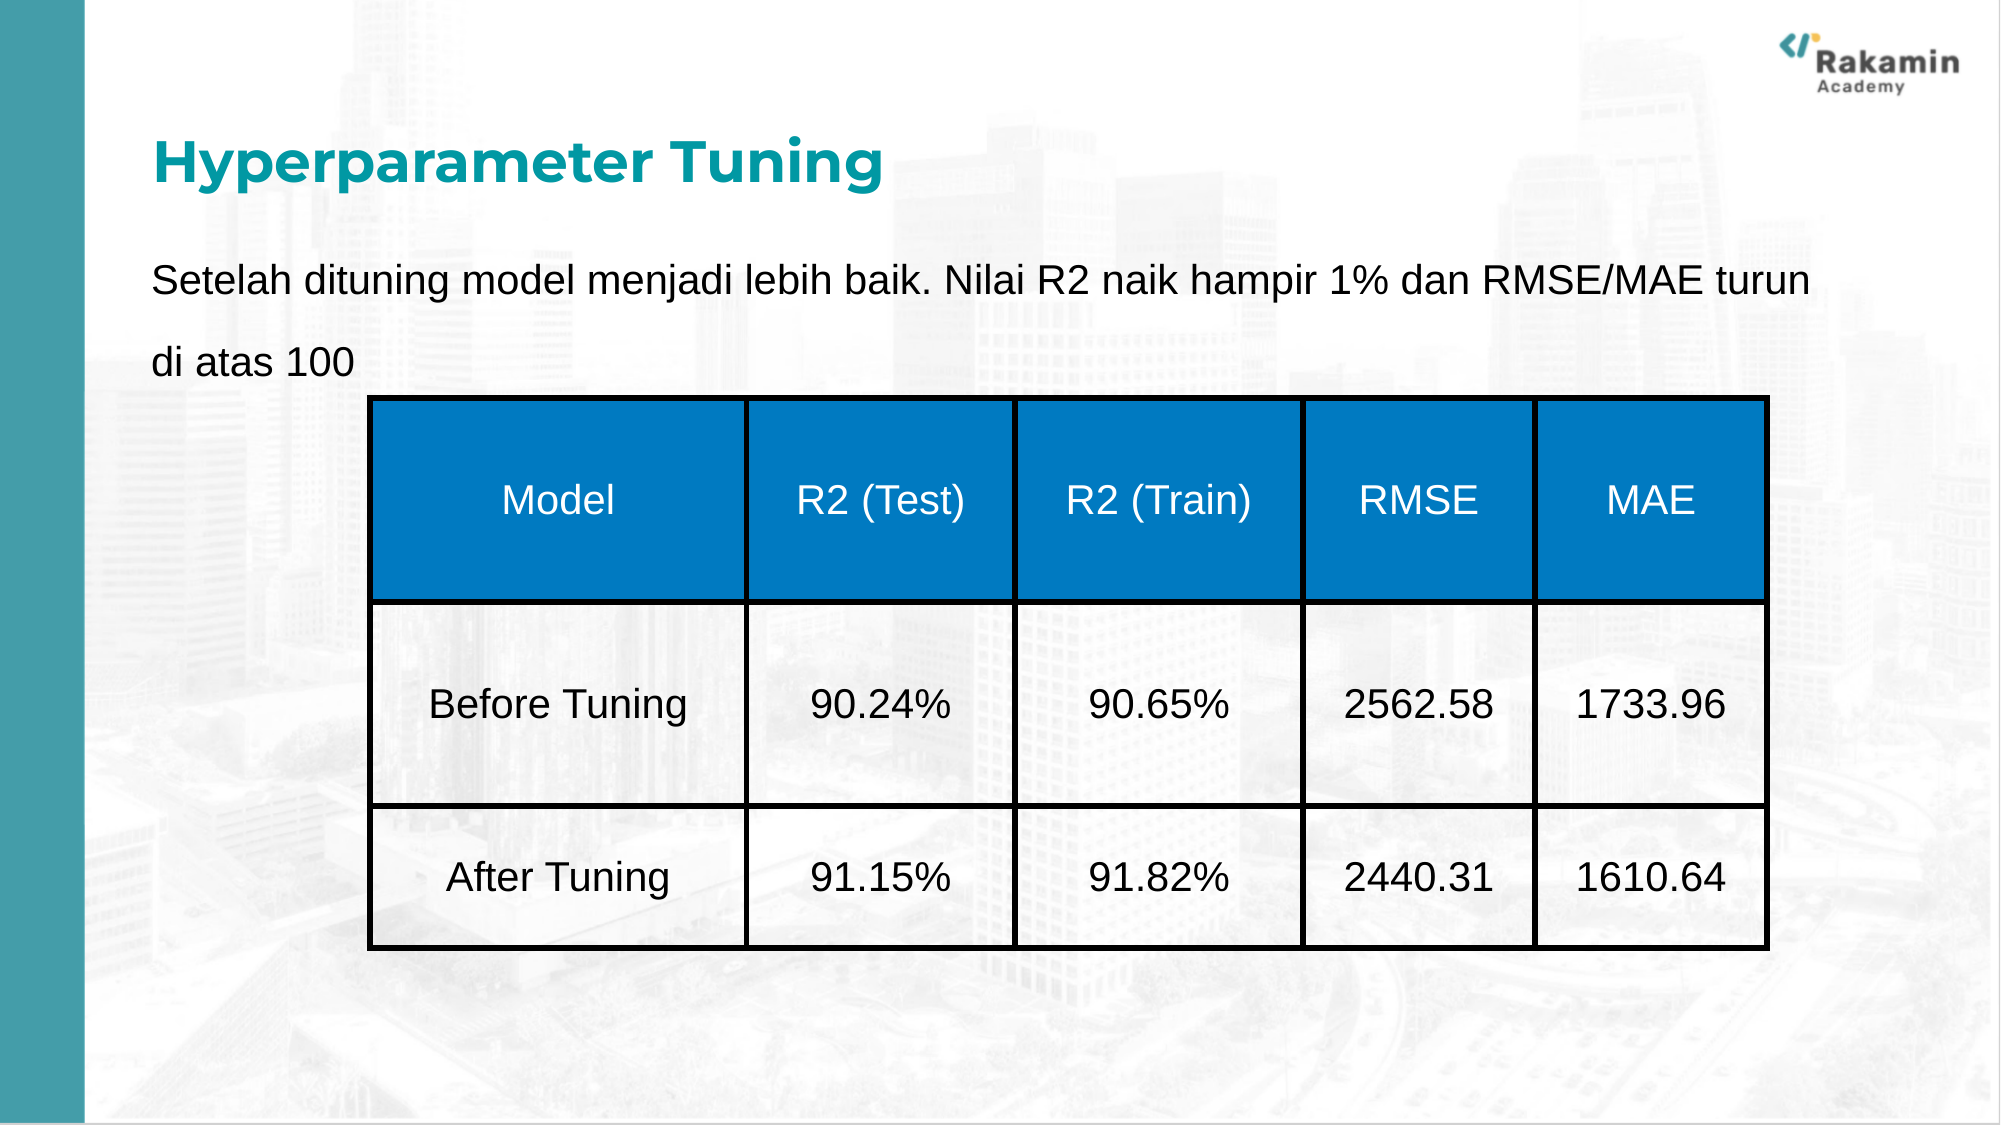

Hyperparameter Tuning
Setelah dituning model menjadi lebih baik. Nilai R2 naik hampir 1% dan RMSE/MAE turun di atas 100
| Model | R2 (Test) | R2 (Train) | RMSE | MAE |
| --- | --- | --- | --- | --- |
| Before Tuning | 90.24% | 90.65% | 2562.58 | 1733.96 |
| After Tuning | 91.15% | 91.82% | 2440.31 | 1610.64 |